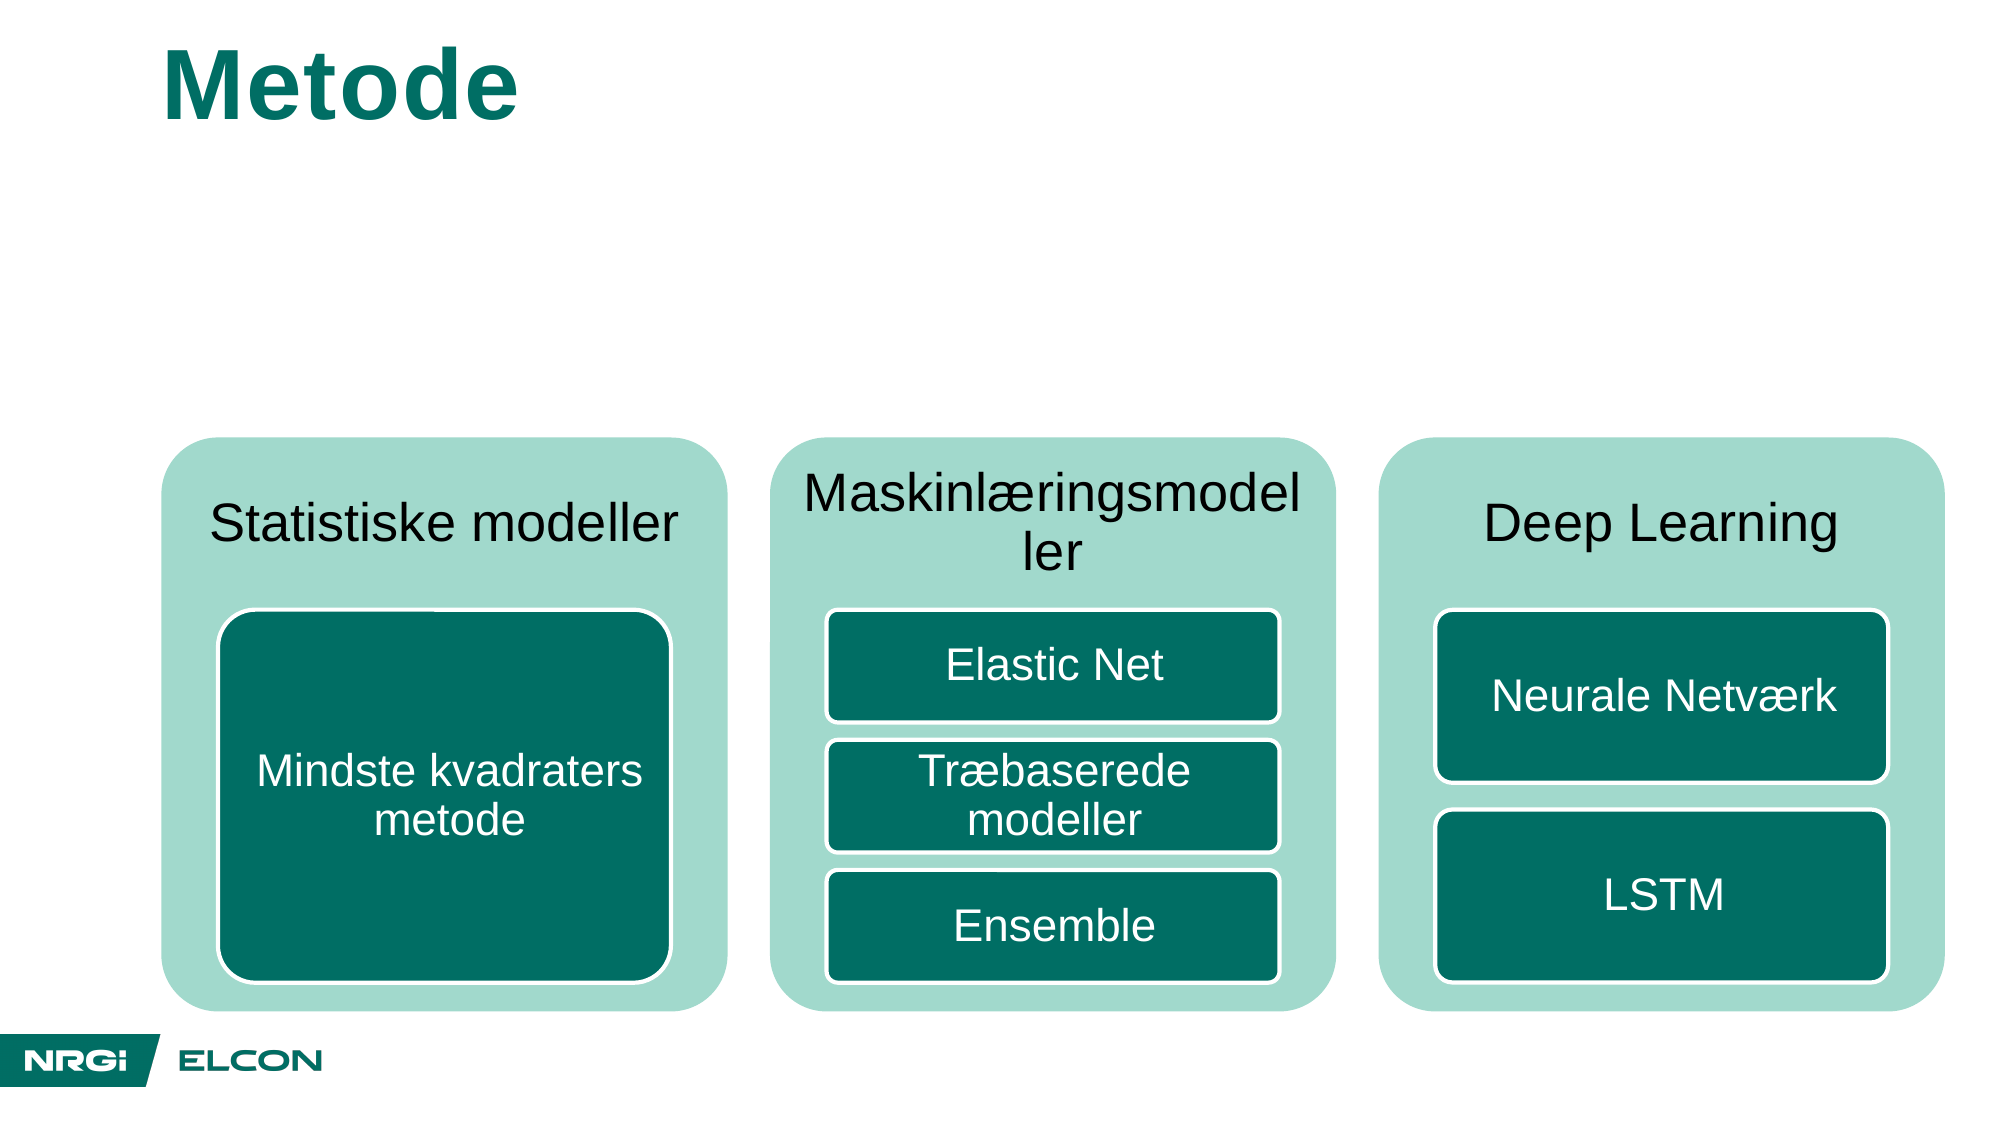

# Metode
Statistiske modeller
Mindste kvadraters metode
Maskinlæringsmodeller
Elastic Net
Træbaserede modeller
Ensemble
Deep Learning
Neurale Netværk
LSTM